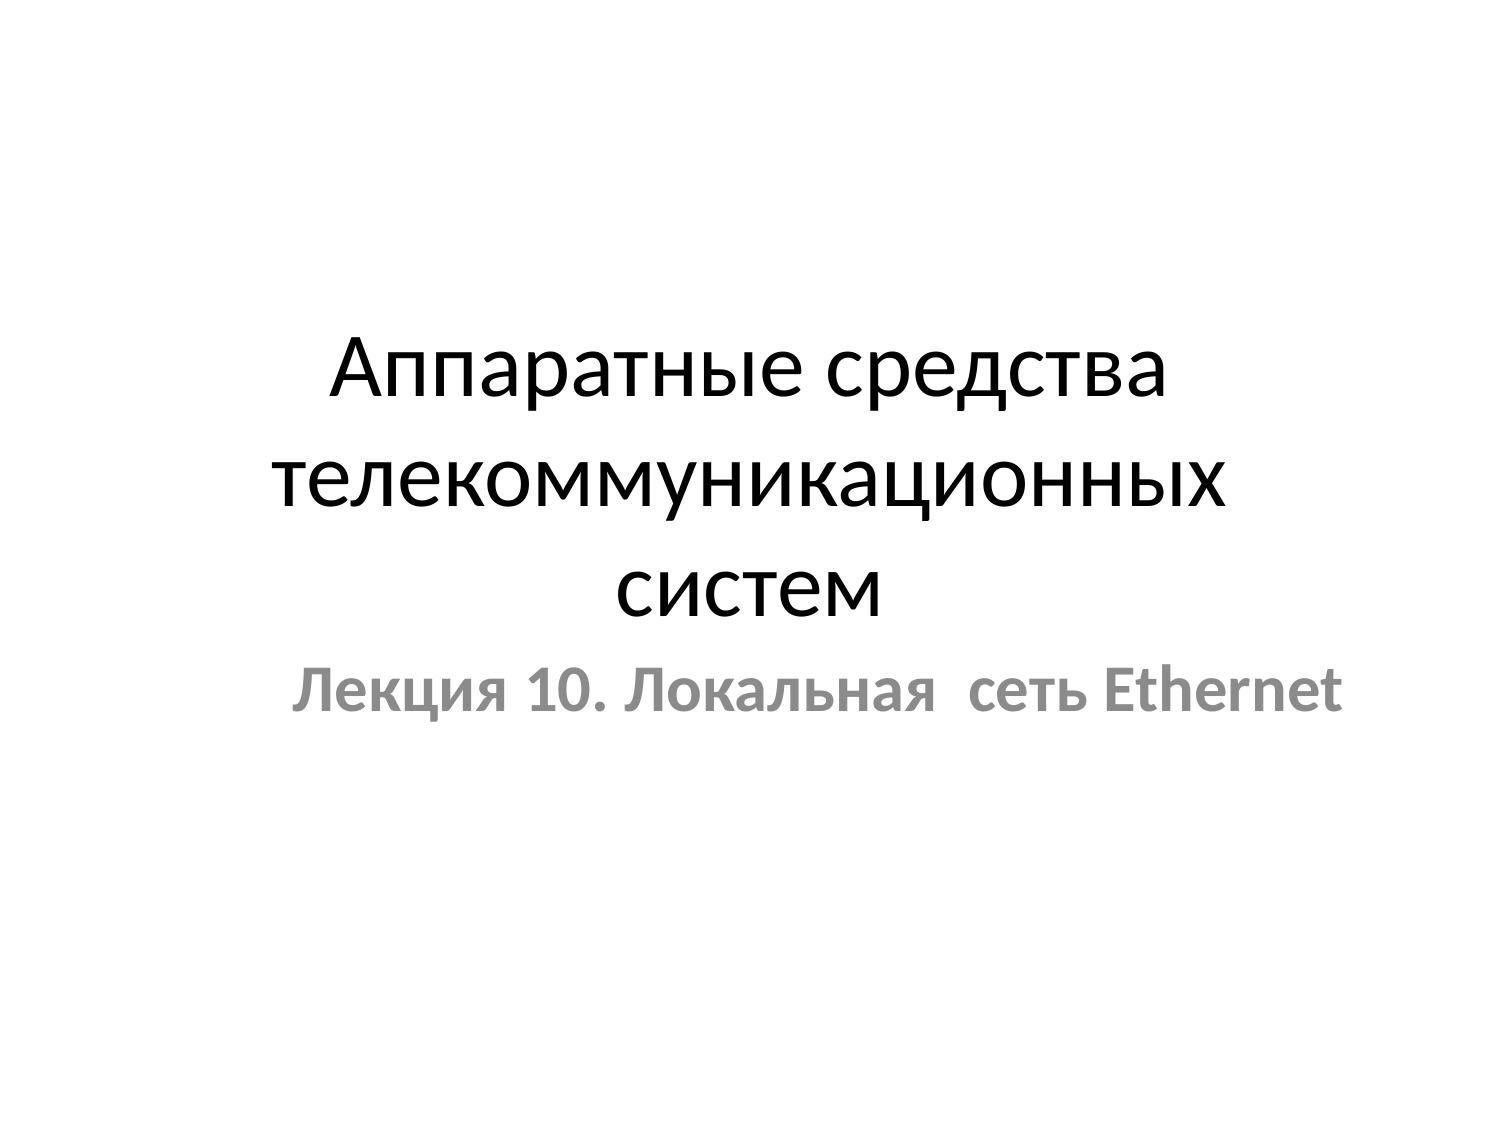

# Аппаратные средства телекоммуникационных систем
Лекция 10. Локальная  сеть Ethernet